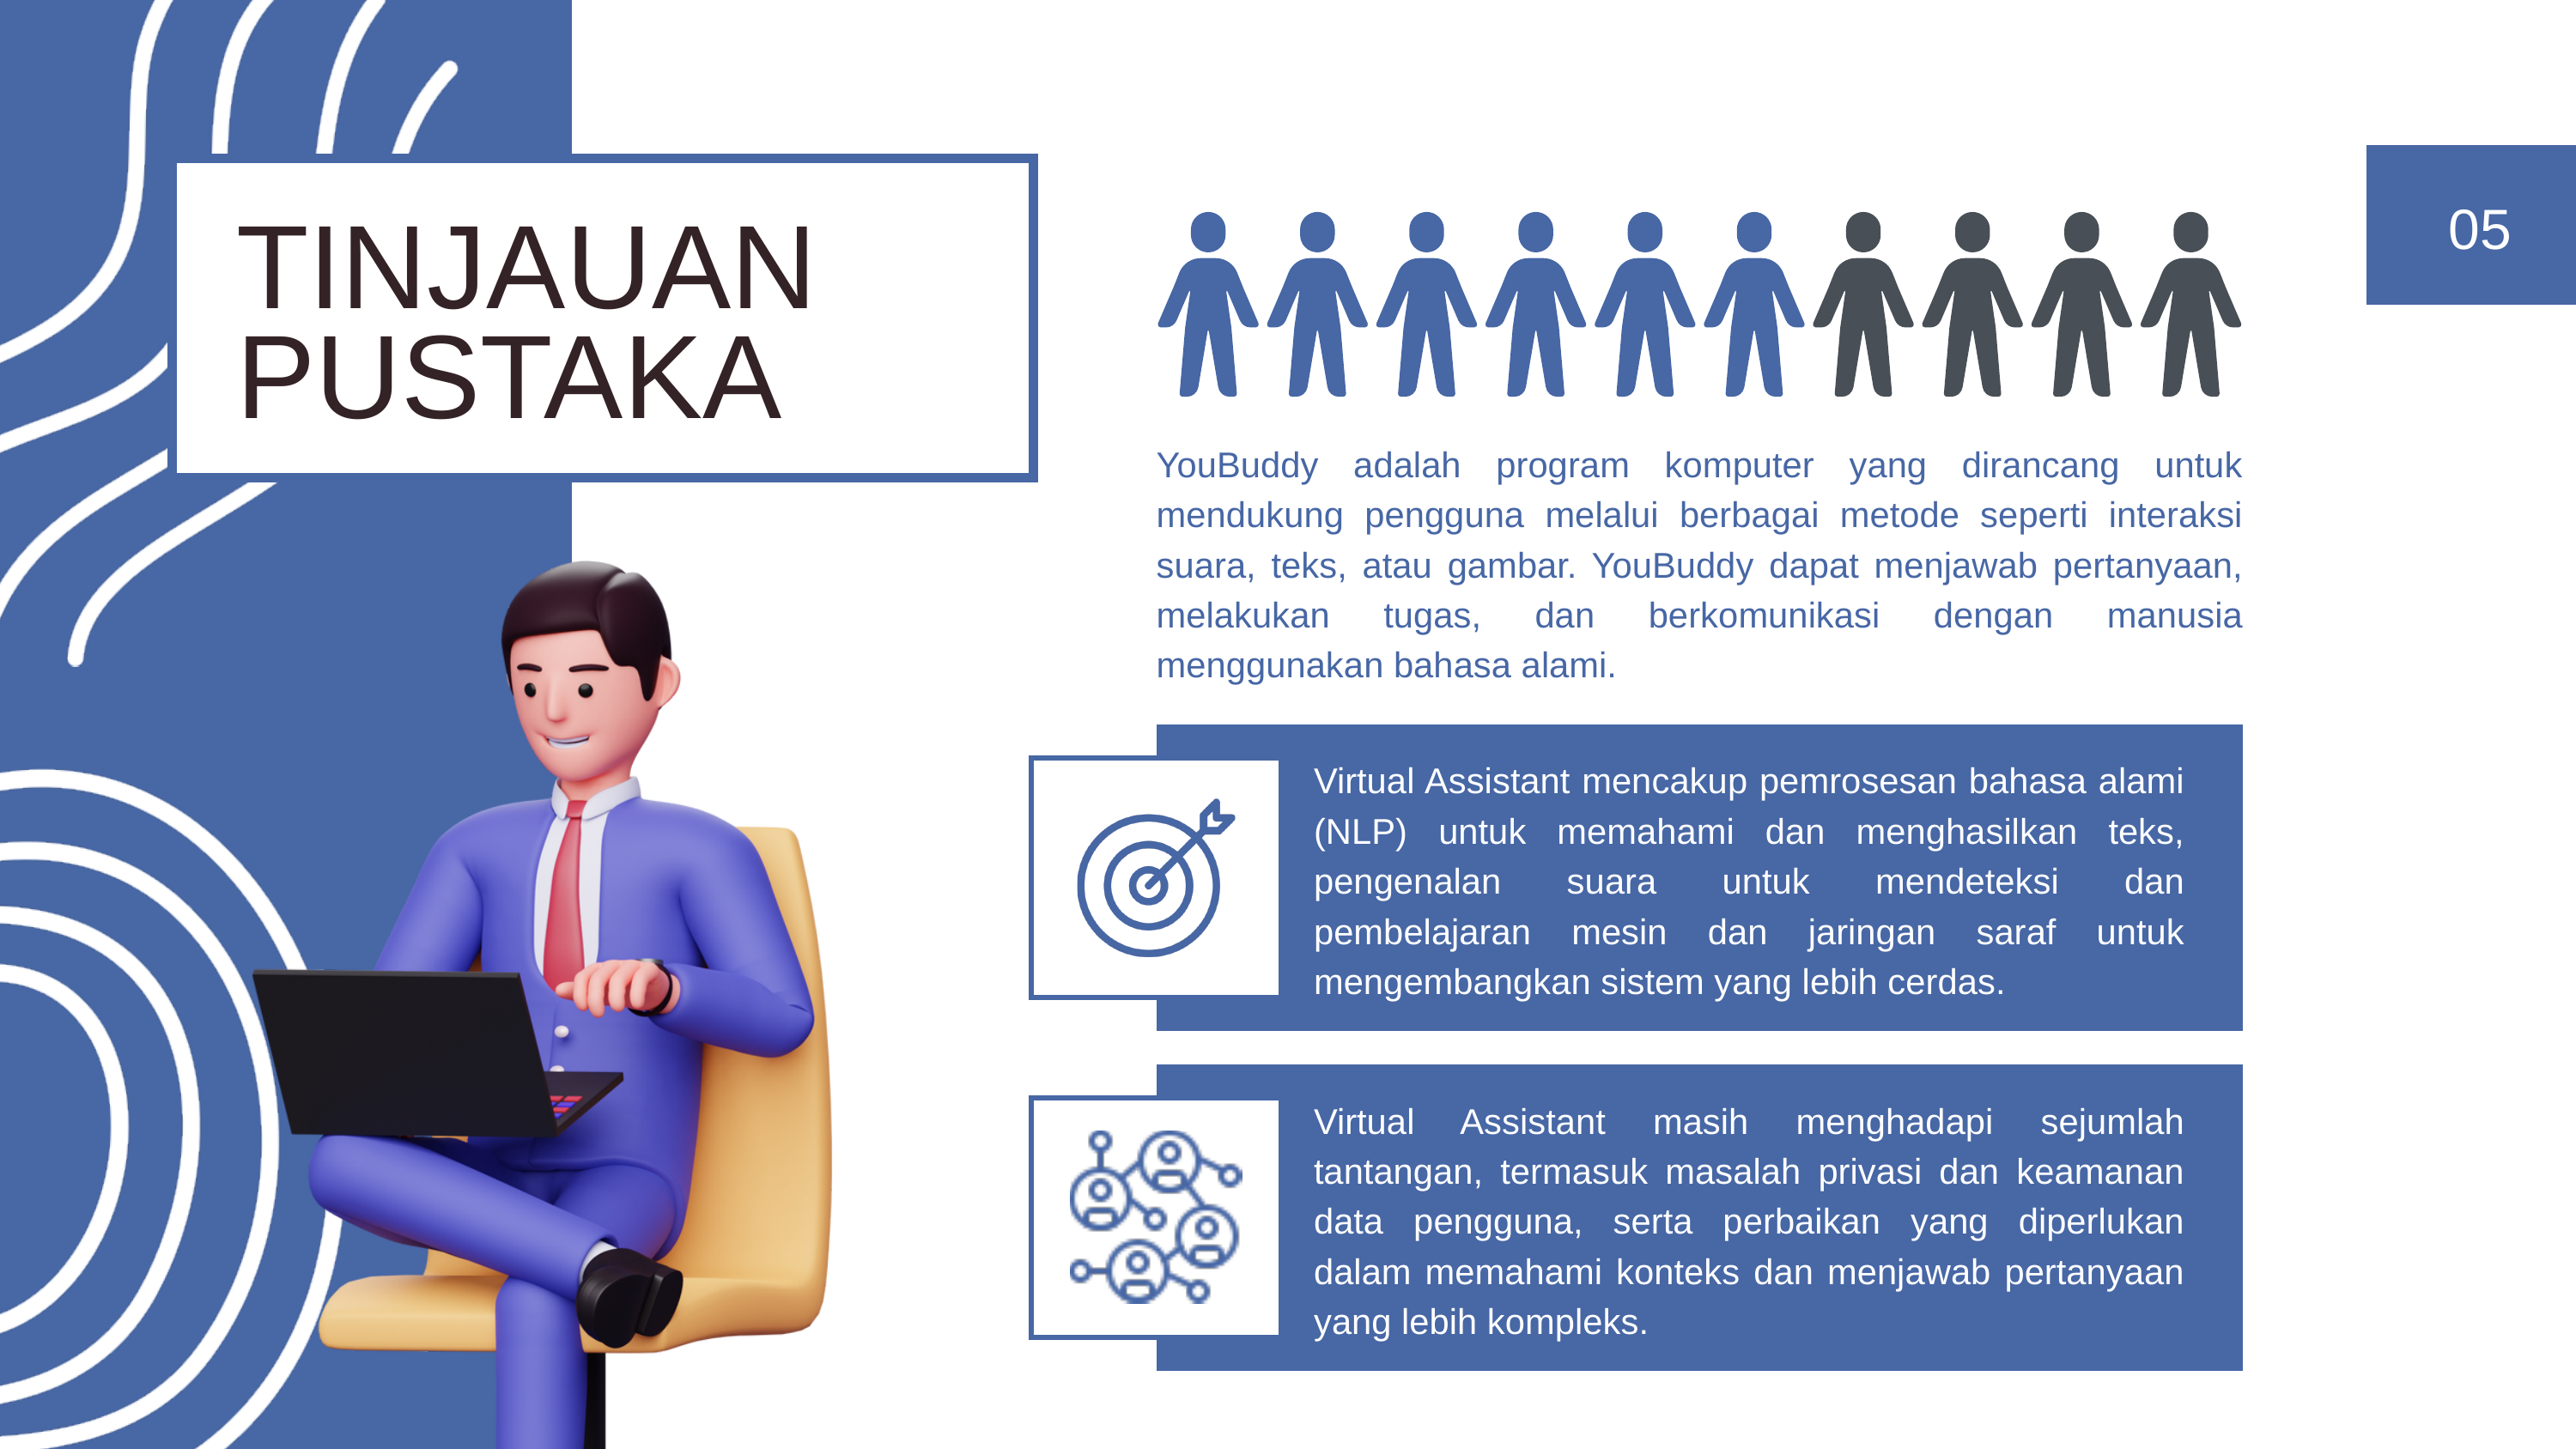

05

TINJAUAN
PUSTAKA
YouBuddy adalah program komputer yang dirancang untuk mendukung pengguna melalui berbagai metode seperti interaksi suara, teks, atau gambar. YouBuddy dapat menjawab pertanyaan, melakukan tugas, dan berkomunikasi dengan manusia menggunakan bahasa alami.

Virtual Assistant mencakup pemrosesan bahasa alami (NLP) untuk memahami dan menghasilkan teks, pengenalan suara untuk mendeteksi dan pembelajaran mesin dan jaringan saraf untuk mengembangkan sistem yang lebih cerdas.

Virtual Assistant masih menghadapi sejumlah tantangan, termasuk masalah privasi dan keamanan data pengguna, serta perbaikan yang diperlukan dalam memahami konteks dan menjawab pertanyaan yang lebih kompleks.